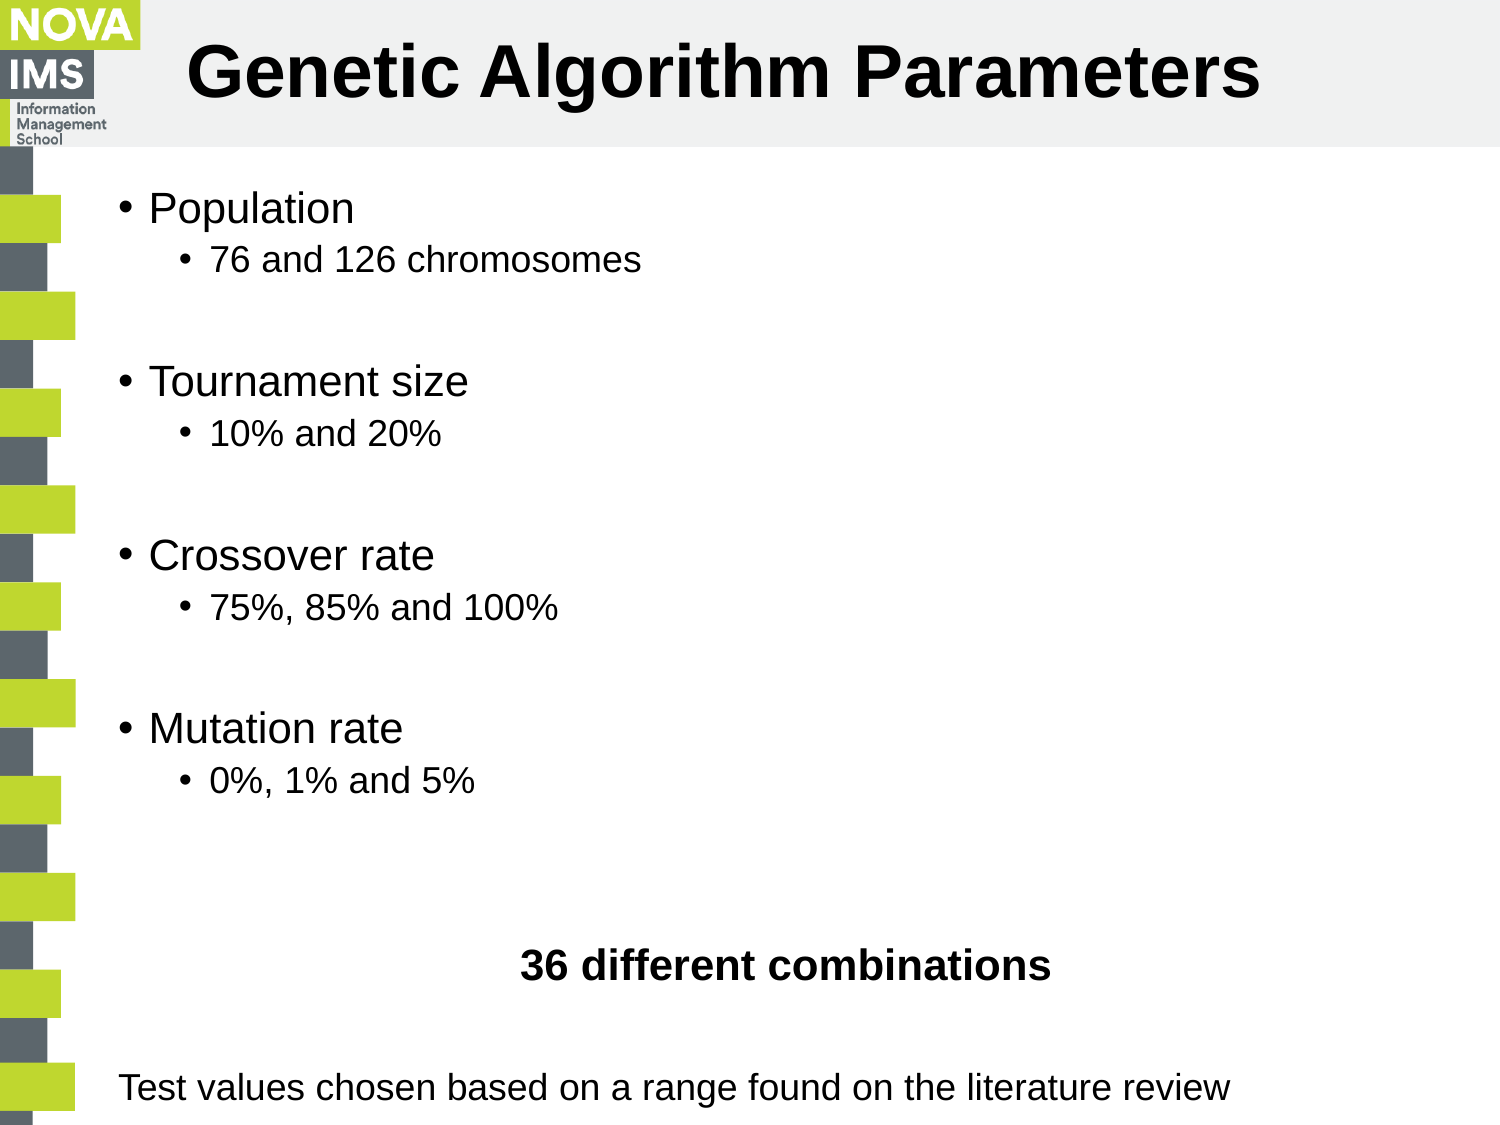

# Genetic Algorithm Parameters
Population
76 and 126 chromosomes

Tournament size
10% and 20%

Crossover rate
75%, 85% and 100%

Mutation rate
0%, 1% and 5%

36 different combinations

Test values chosen based on a range found on the literature review